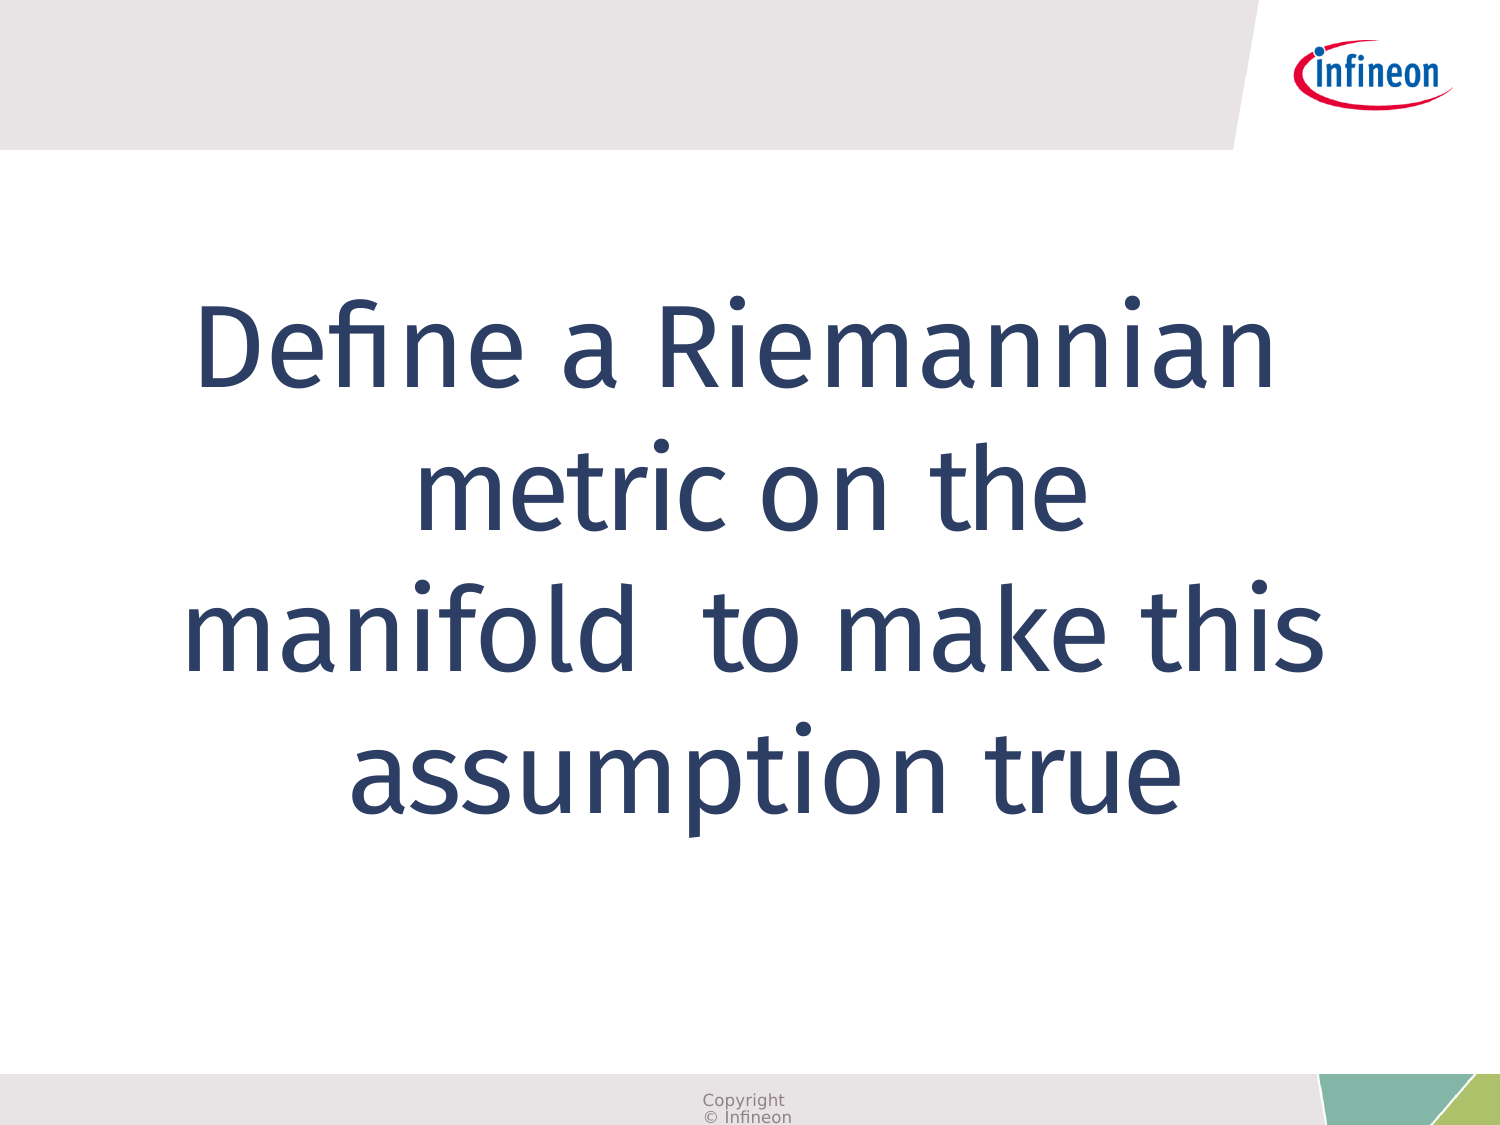

Define a Riemannian  metric on the manifold  to make this  assumption true
Copyright © Infineon Technologies AG 2019. All rights reserved.